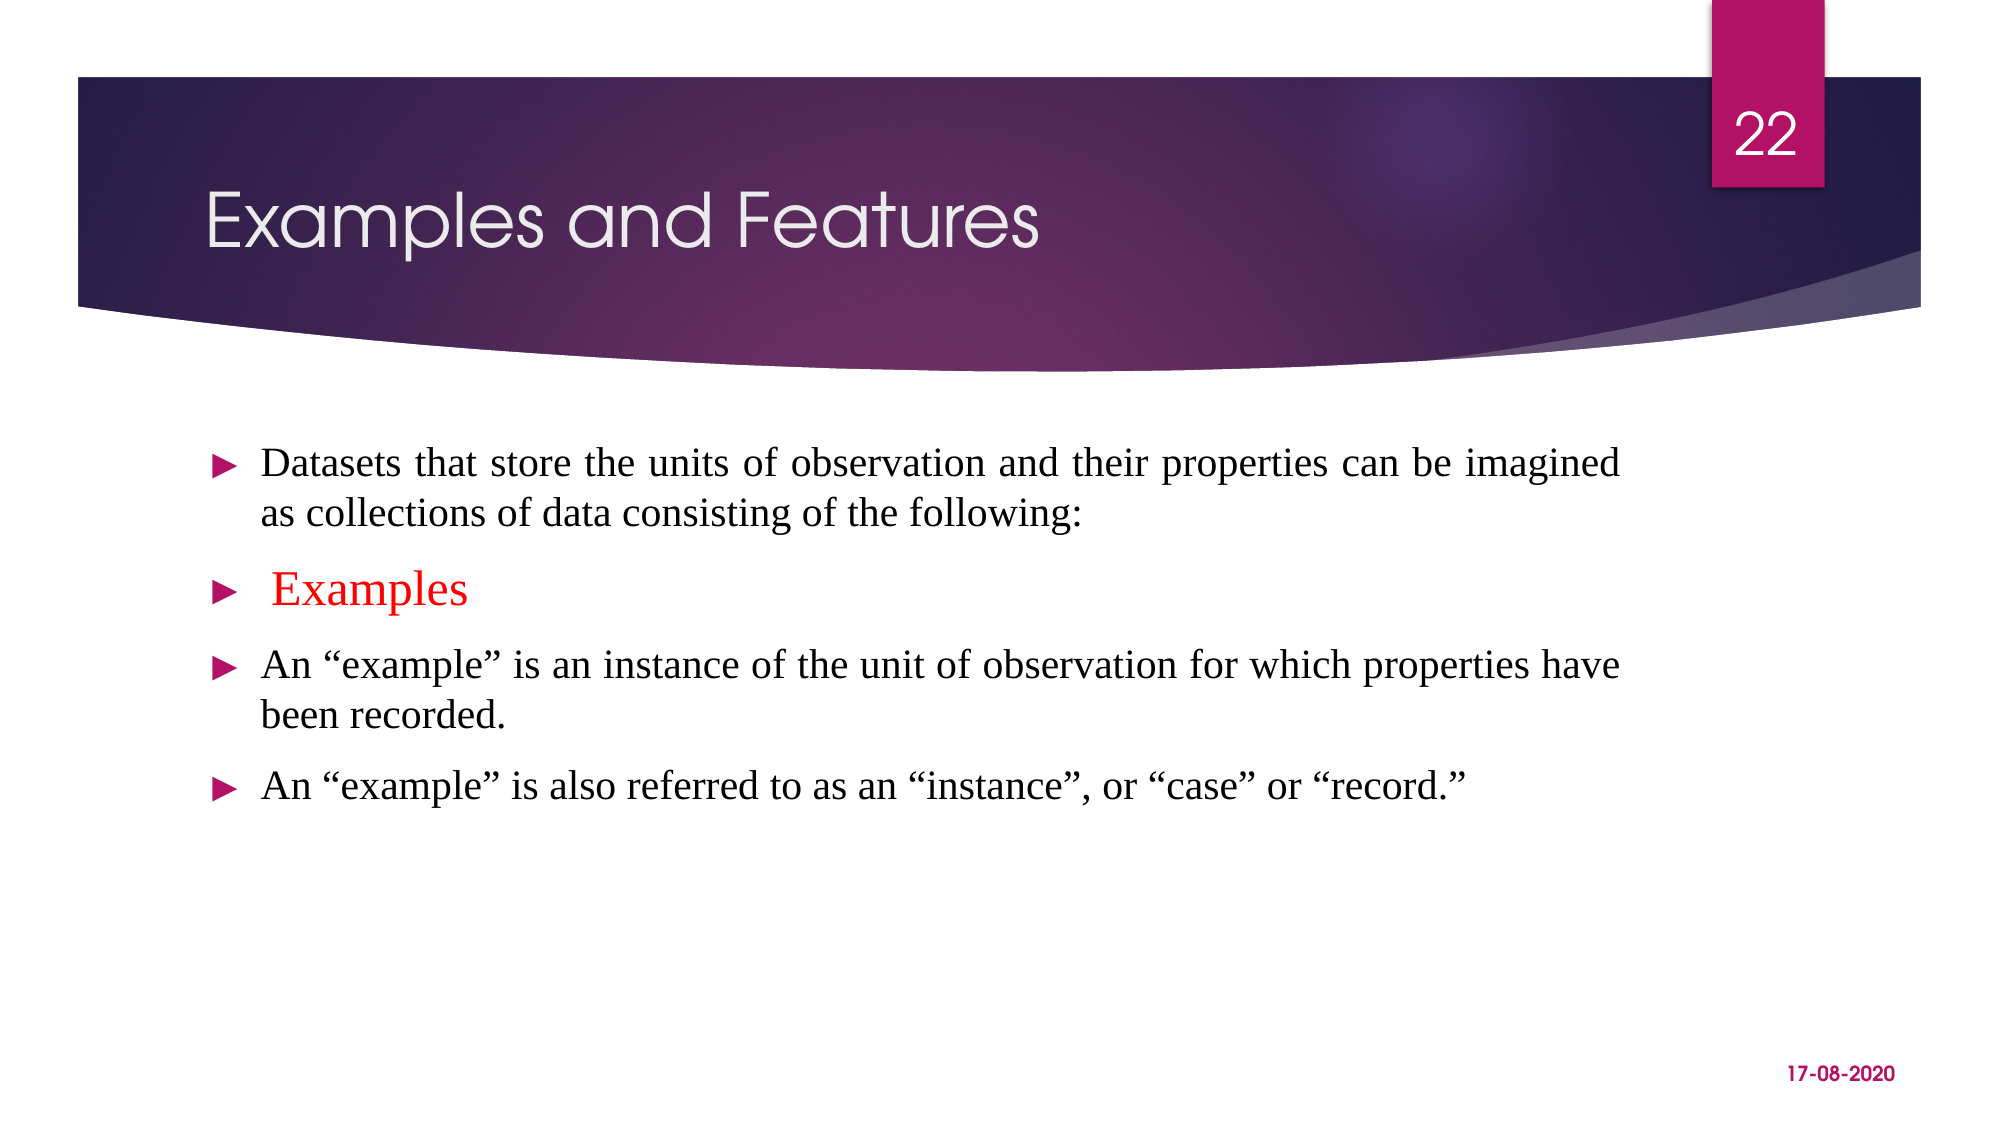

22
# Examples and Features
Datasets that store the units of observation and their properties can be imagined as collections of data consisting of the following:
 Examples
An “example” is an instance of the unit of observation for which properties have been recorded.
An “example” is also referred to as an “instance”, or “case” or “record.”
17-08-2020